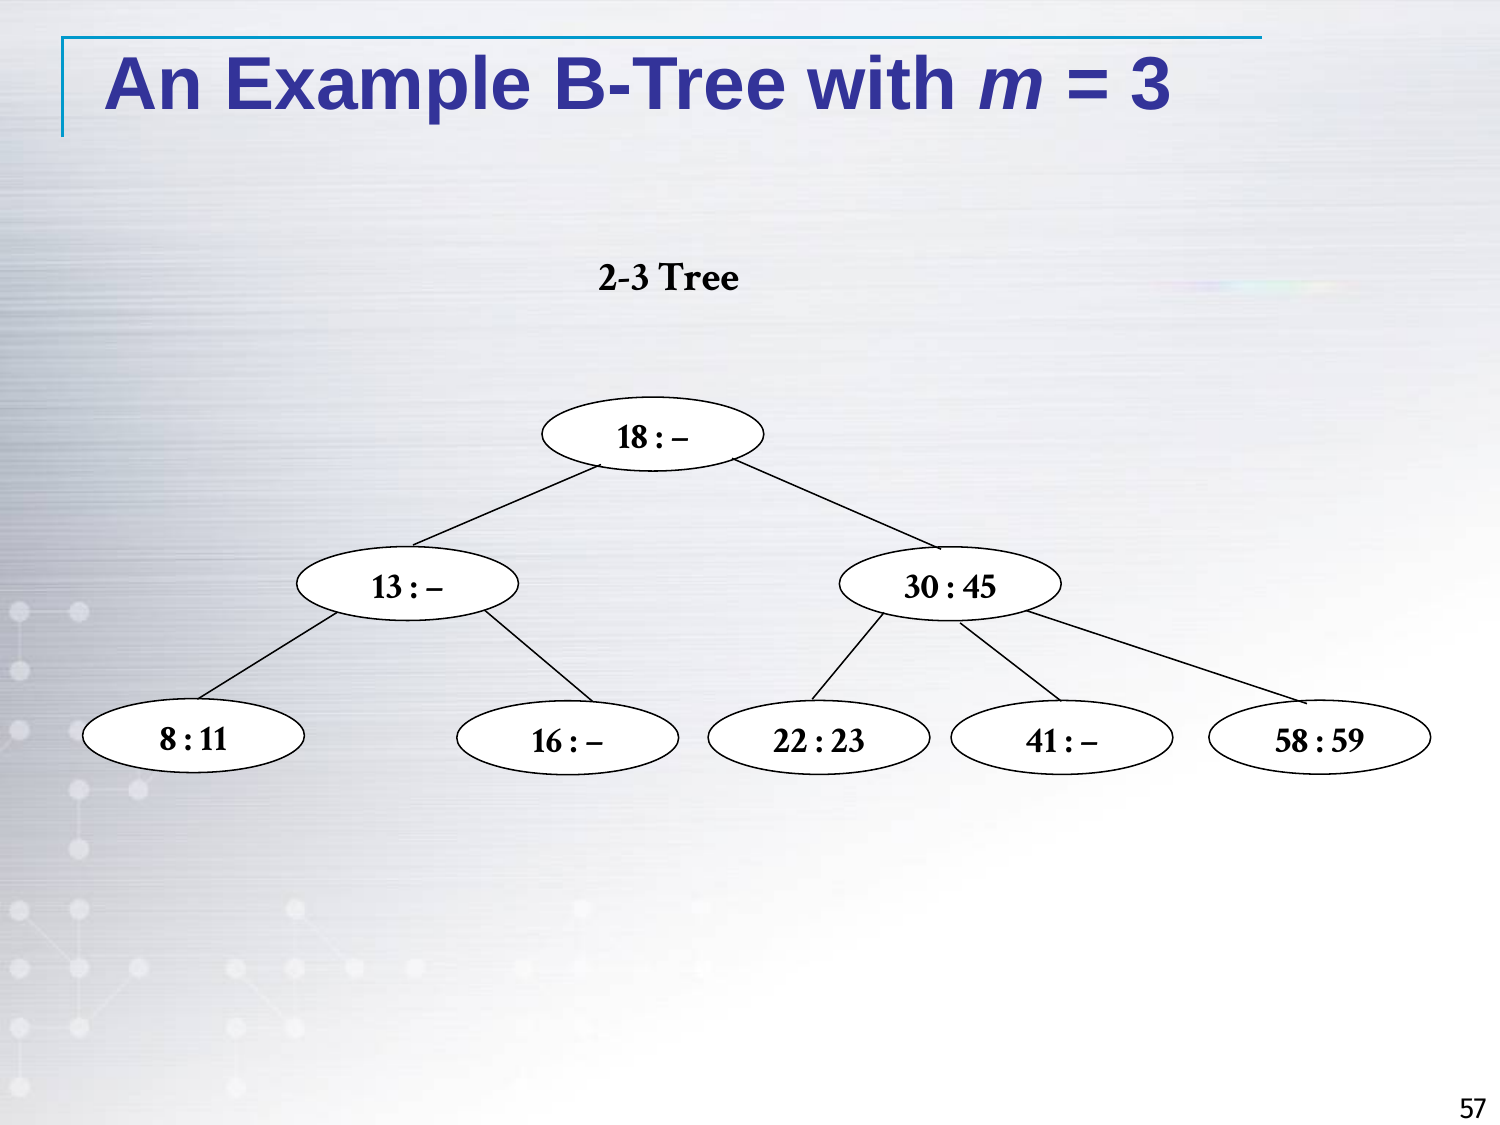

An Example B-Tree with m = 3
2-3 Tree
18 : –

13 : –
30 : 45

8 : 11
58 : 59
22 : 23
41 : –
16 : –
57